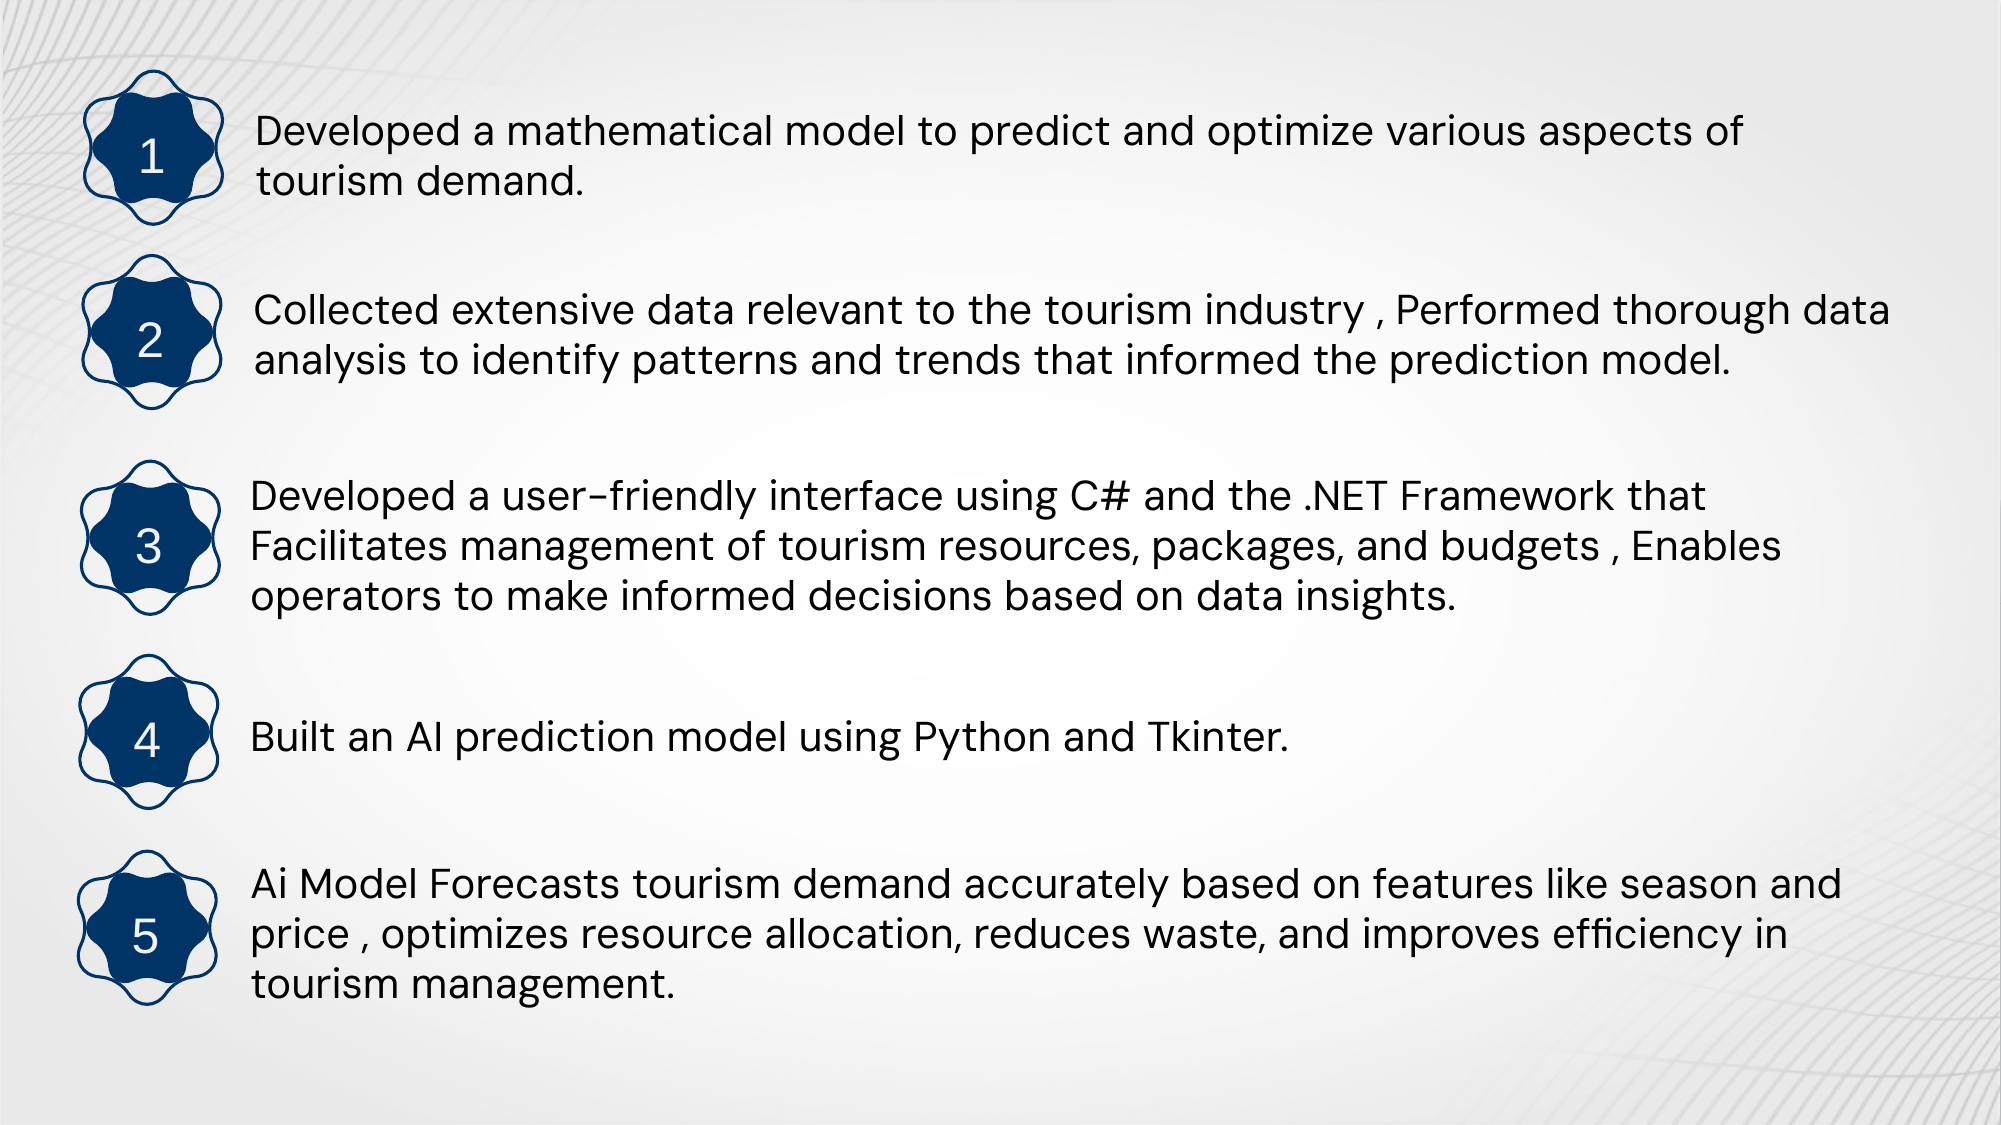

1
Developed a mathematical model to predict and optimize various aspects of tourism demand.

2
Collected extensive data relevant to the tourism industry , Performed thorough data analysis to identify patterns and trends that informed the prediction model.
Developed a user-friendly interface using C# and the .NET Framework that Facilitates management of tourism resources, packages, and budgets , Enables operators to make informed decisions based on data insights.

3

4
Built an AI prediction model using Python and Tkinter.
Ai Model Forecasts tourism demand accurately based on features like season and price , optimizes resource allocation, reduces waste, and improves efficiency in tourism management.

5